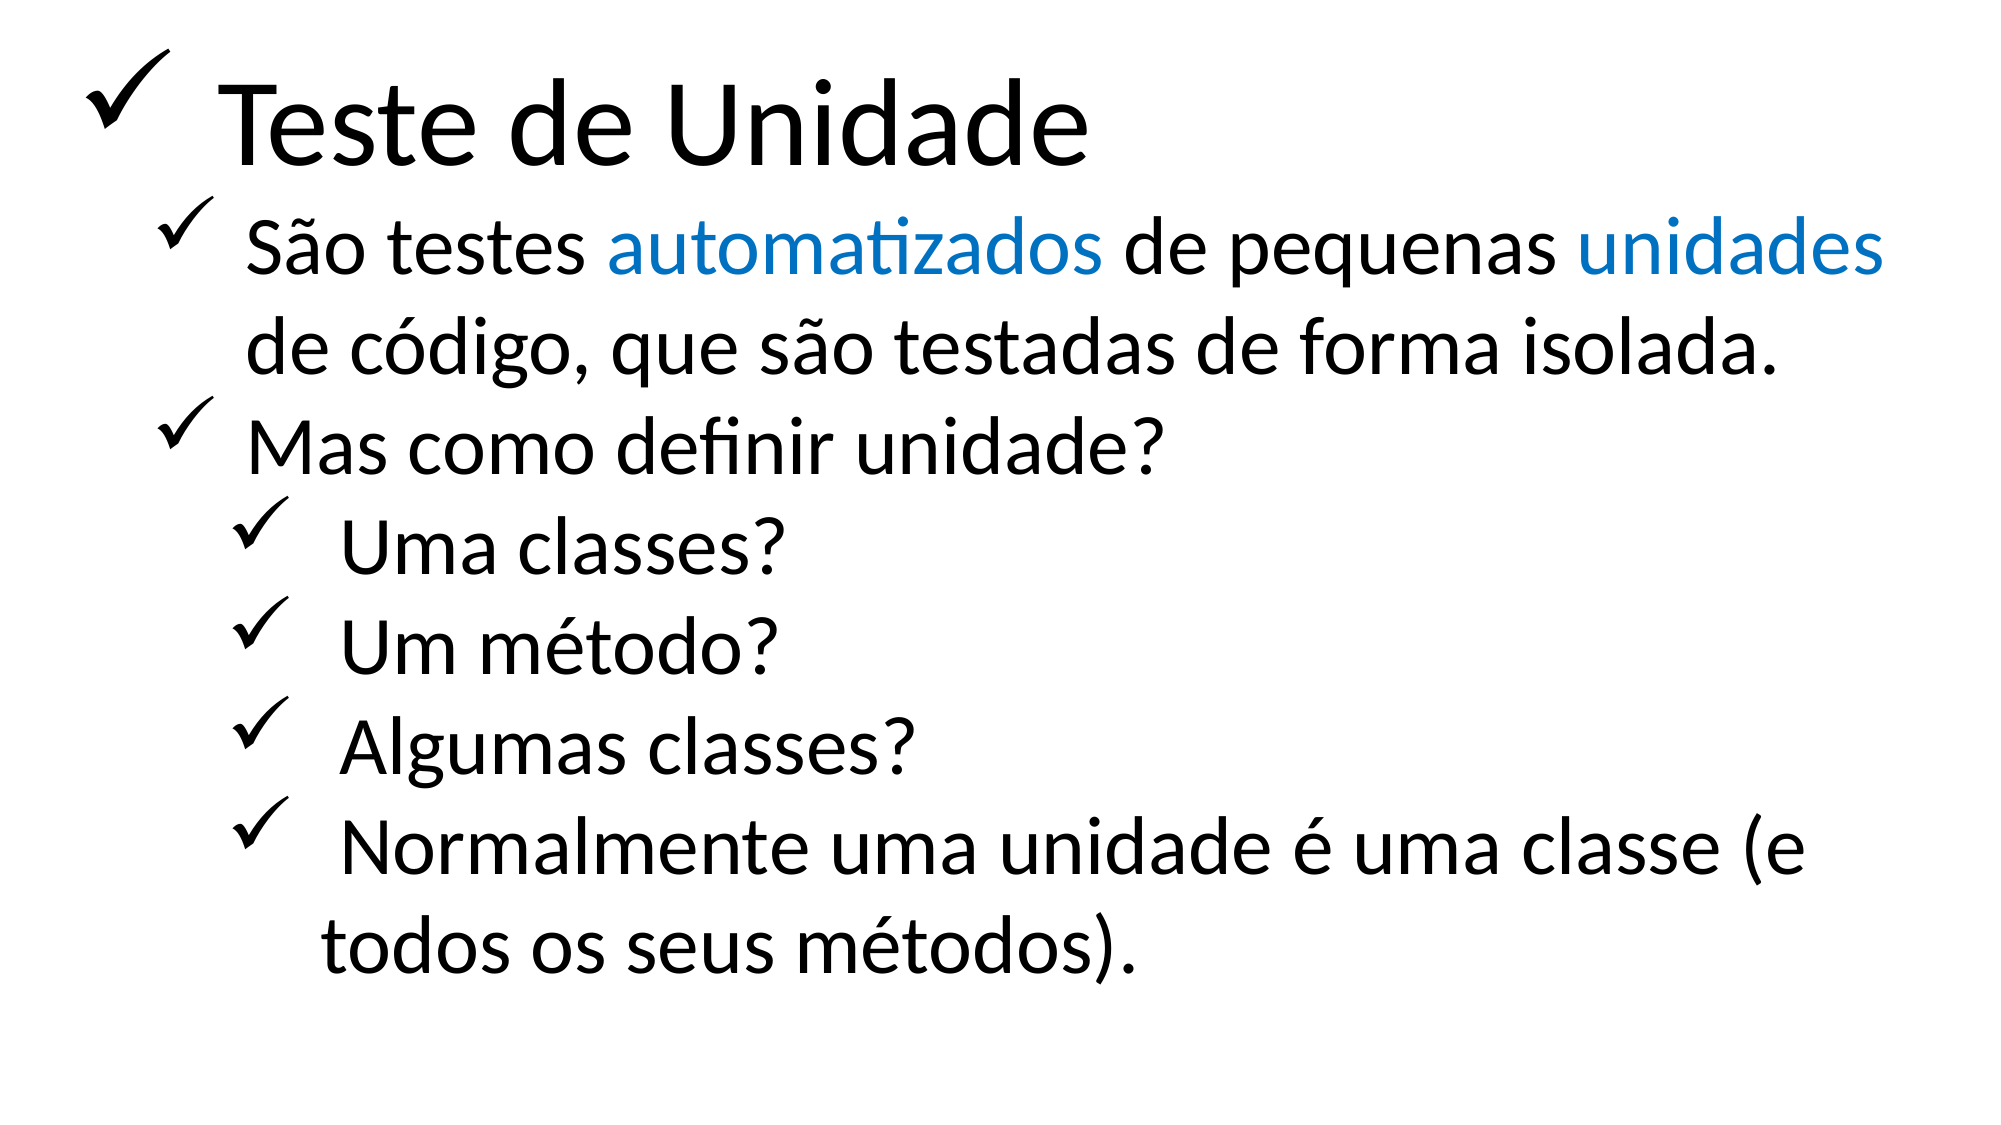

Teste de Unidade
São testes automatizados de pequenas unidades de código, que são testadas de forma isolada.
Mas como definir unidade?
 Uma classes?
 Um método?
 Algumas classes?
 Normalmente uma unidade é uma classe (e todos os seus métodos).